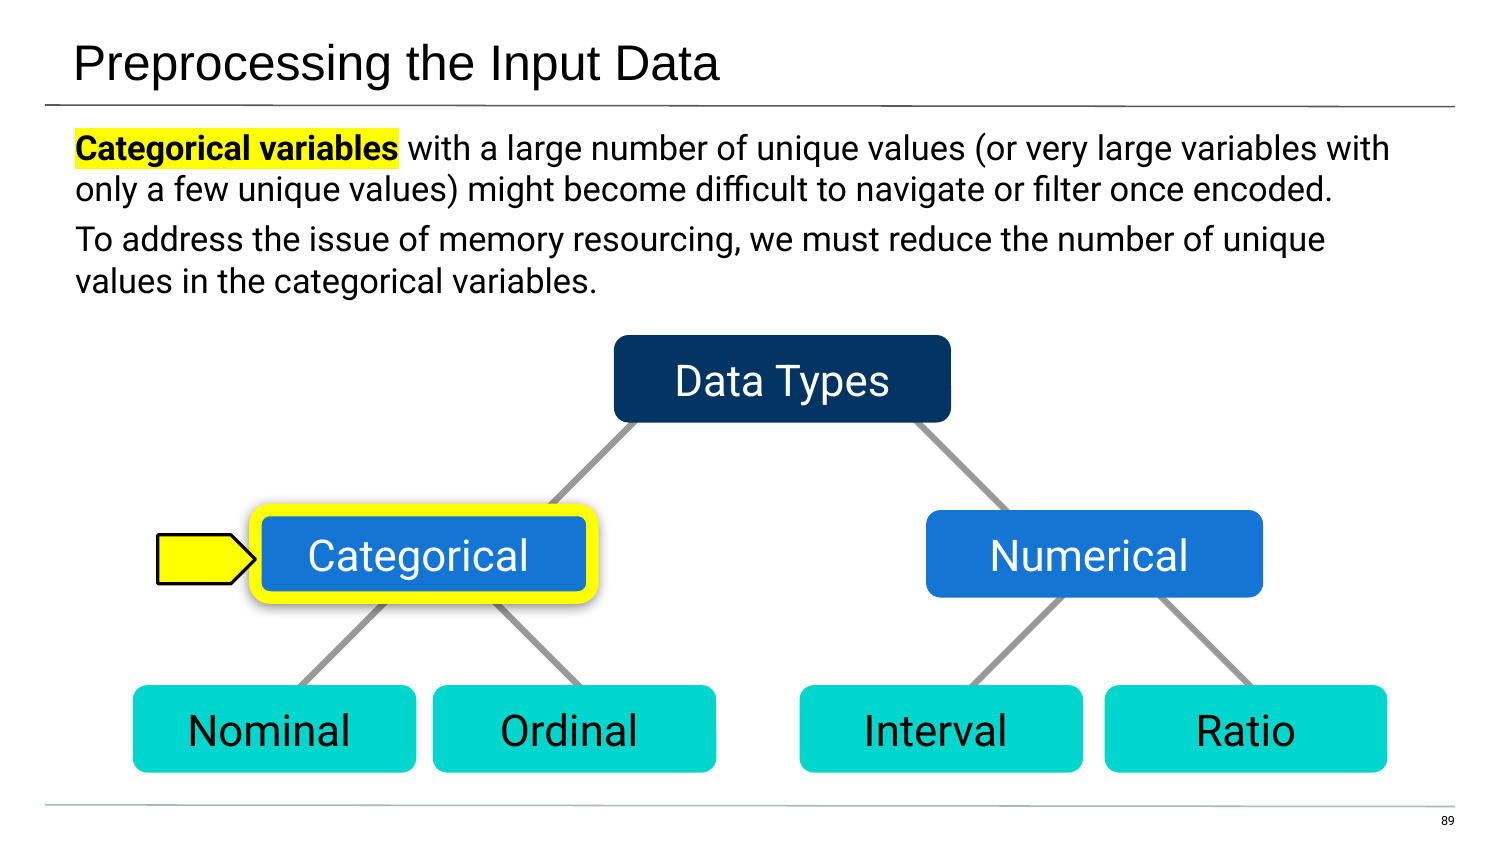

# Preprocessing the Input Data
Categorical variables with a large number of unique values (or very large variables with only a few unique values) might become difficult to navigate or filter once encoded.
To address the issue of memory resourcing, we must reduce the number of unique values in the categorical variables.
Data Types
Categorical
Numerical

Nominal
Ordinal
Interval
Ratio

89